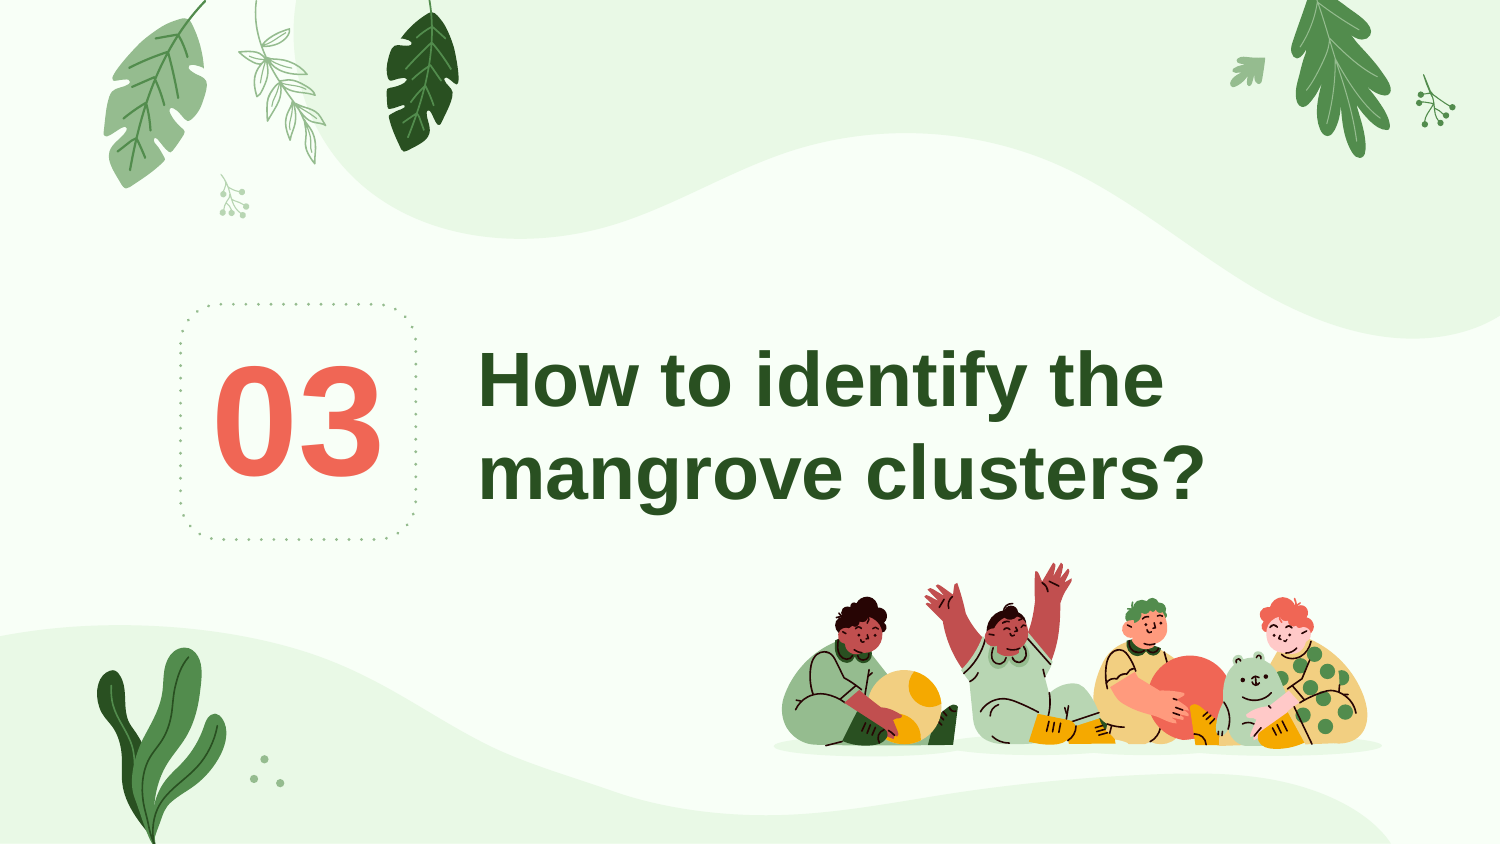

# 03

How to identify the mangrove clusters?